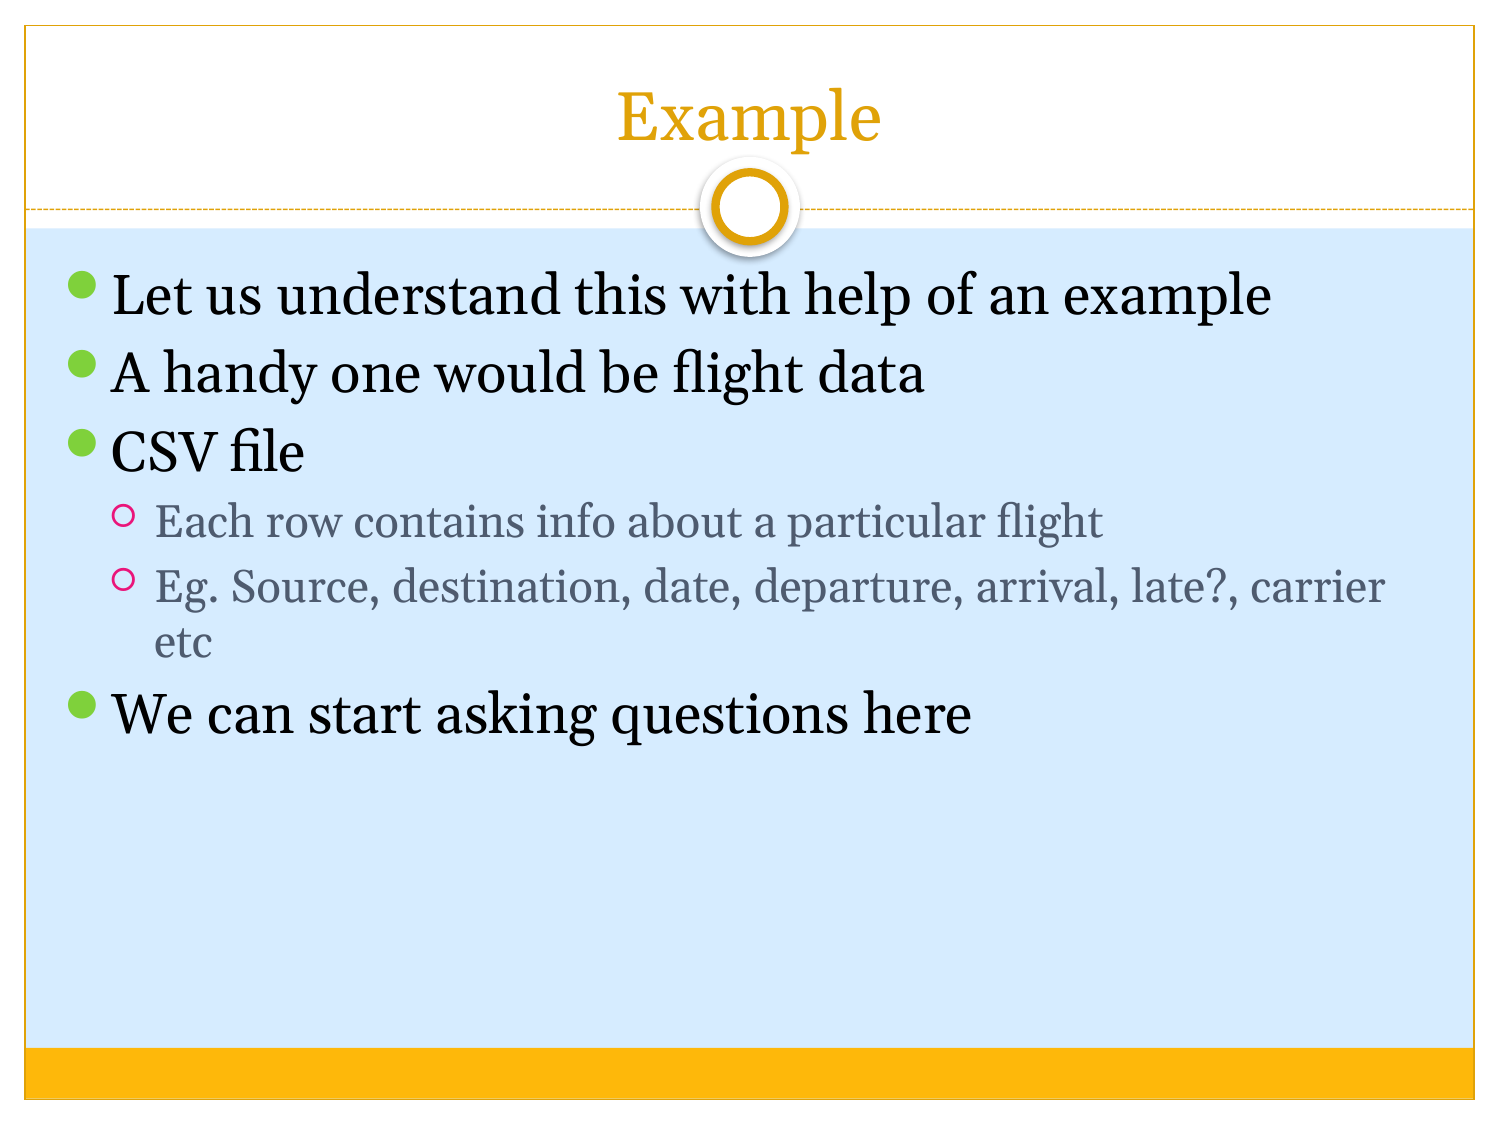

# Example
Let us understand this with help of an example
A handy one would be flight data
CSV file
Each row contains info about a particular flight
Eg. Source, destination, date, departure, arrival, late?, carrier etc
We can start asking questions here